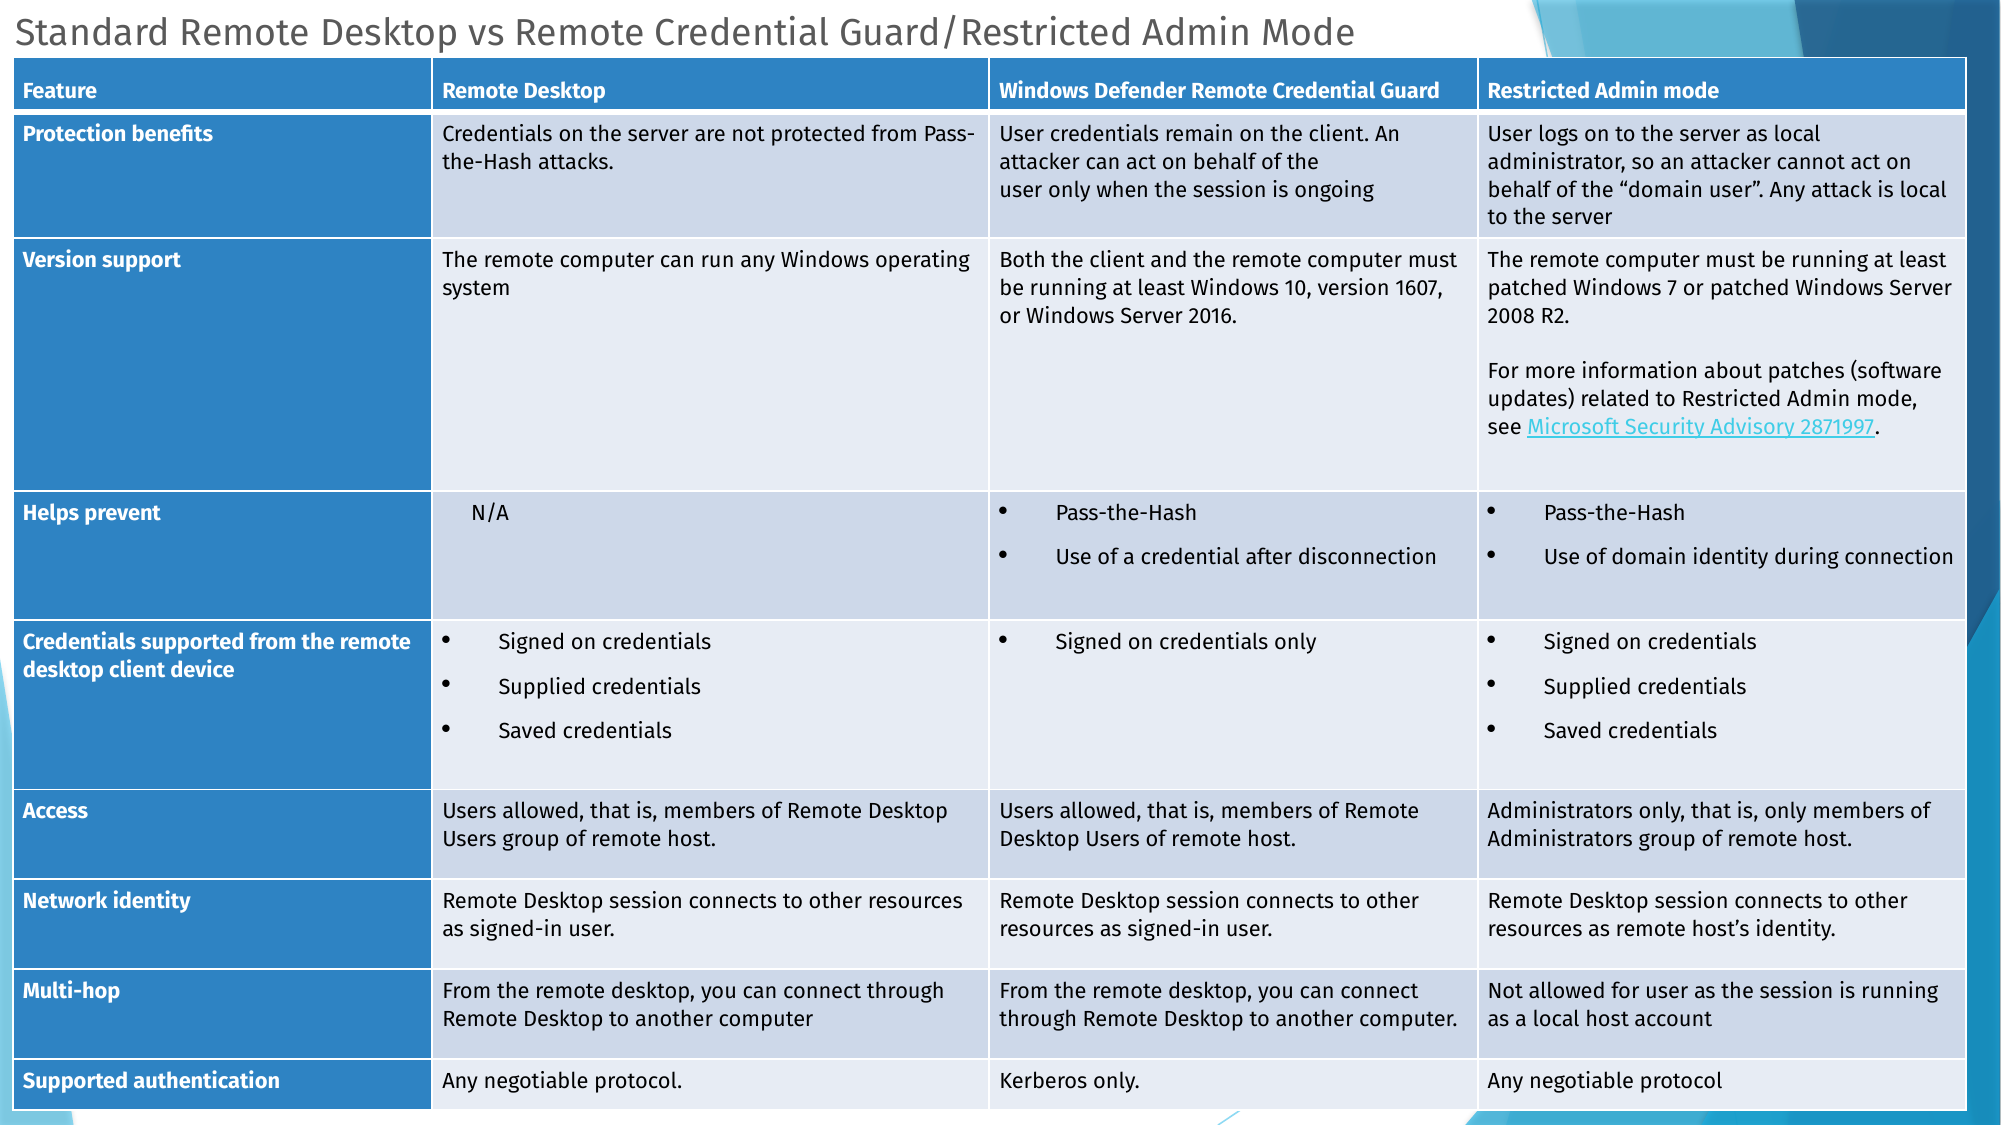

# Standard Remote Desktop vs Remote Credential Guard/Restricted Admin Mode
| Feature | Remote Desktop | Windows Defender Remote Credential Guard | Restricted Admin mode |
| --- | --- | --- | --- |
| Protection benefits | Credentials on the server are not protected from Pass-the-Hash attacks. | User credentials remain on the client. An attacker can act on behalf of the user only when the session is ongoing | User logs on to the server as local administrator, so an attacker cannot act on behalf of the “domain user”. Any attack is local to the server |
| Version support | The remote computer can run any Windows operating system | Both the client and the remote computer must be running at least Windows 10, version 1607, or Windows Server 2016. | The remote computer must be running at least patched Windows 7 or patched Windows Server 2008 R2.  For more information about patches (software updates) related to Restricted Admin mode, see Microsoft Security Advisory 2871997. |
| Helps prevent | N/A | Pass-the-Hash Use of a credential after disconnection | Pass-the-Hash Use of domain identity during connection |
| Credentials supported from the remote desktop client device | Signed on credentials Supplied credentials Saved credentials | Signed on credentials only | Signed on credentials Supplied credentials Saved credentials |
| Access | Users allowed, that is, members of Remote Desktop Users group of remote host. | Users allowed, that is, members of Remote Desktop Users of remote host. | Administrators only, that is, only members of Administrators group of remote host. |
| Network identity | Remote Desktop session connects to other resources as signed-in user. | Remote Desktop session connects to other resources as signed-in user. | Remote Desktop session connects to other resources as remote host’s identity. |
| Multi-hop | From the remote desktop, you can connect through Remote Desktop to another computer | From the remote desktop, you can connect through Remote Desktop to another computer. | Not allowed for user as the session is running as a local host account |
| Supported authentication | Any negotiable protocol. | Kerberos only. | Any negotiable protocol |